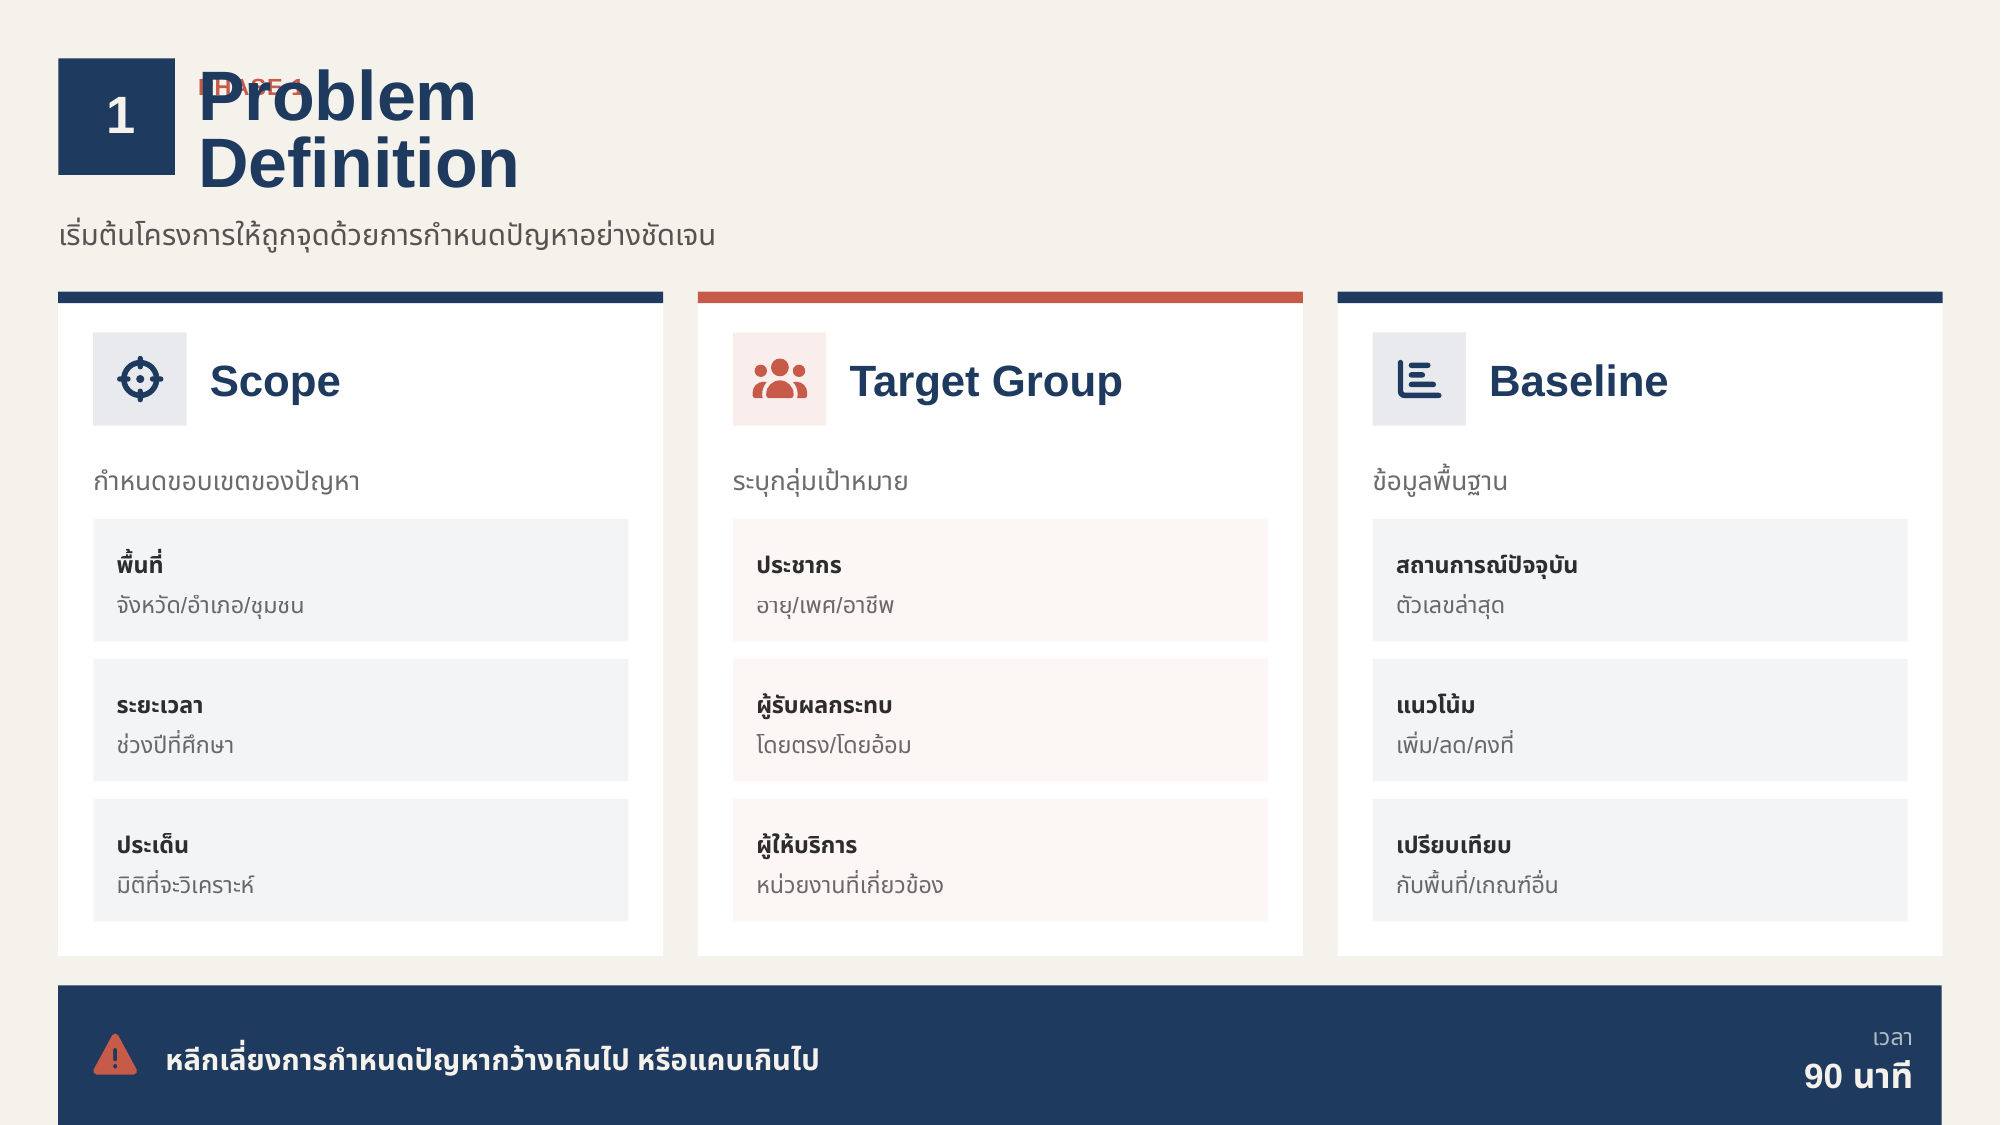

PHASE 1
1
Problem Definition
เริ่มต้นโครงการให้ถูกจุดด้วยการกำหนดปัญหาอย่างชัดเจน

Scope
Target Group
Baseline

กำหนดขอบเขตของปัญหา
ระบุกลุ่มเป้าหมาย
ข้อมูลพื้นฐาน

พื้นที่
ประชากร
สถานการณ์ปัจจุบัน
จังหวัด/อำเภอ/ชุมชน
อายุ/เพศ/อาชีพ
ตัวเลขล่าสุด

ระยะเวลา
ผู้รับผลกระทบ
แนวโน้ม
ช่วงปีที่ศึกษา
โดยตรง/โดยอ้อม
เพิ่ม/ลด/คงที่

ประเด็น
ผู้ให้บริการ
เปรียบเทียบ
มิติที่จะวิเคราะห์
หน่วยงานที่เกี่ยวข้อง
กับพื้นที่/เกณฑ์อื่น

เวลา

หลีกเลี่ยงการกำหนดปัญหากว้างเกินไป หรือแคบเกินไป
90 นาที